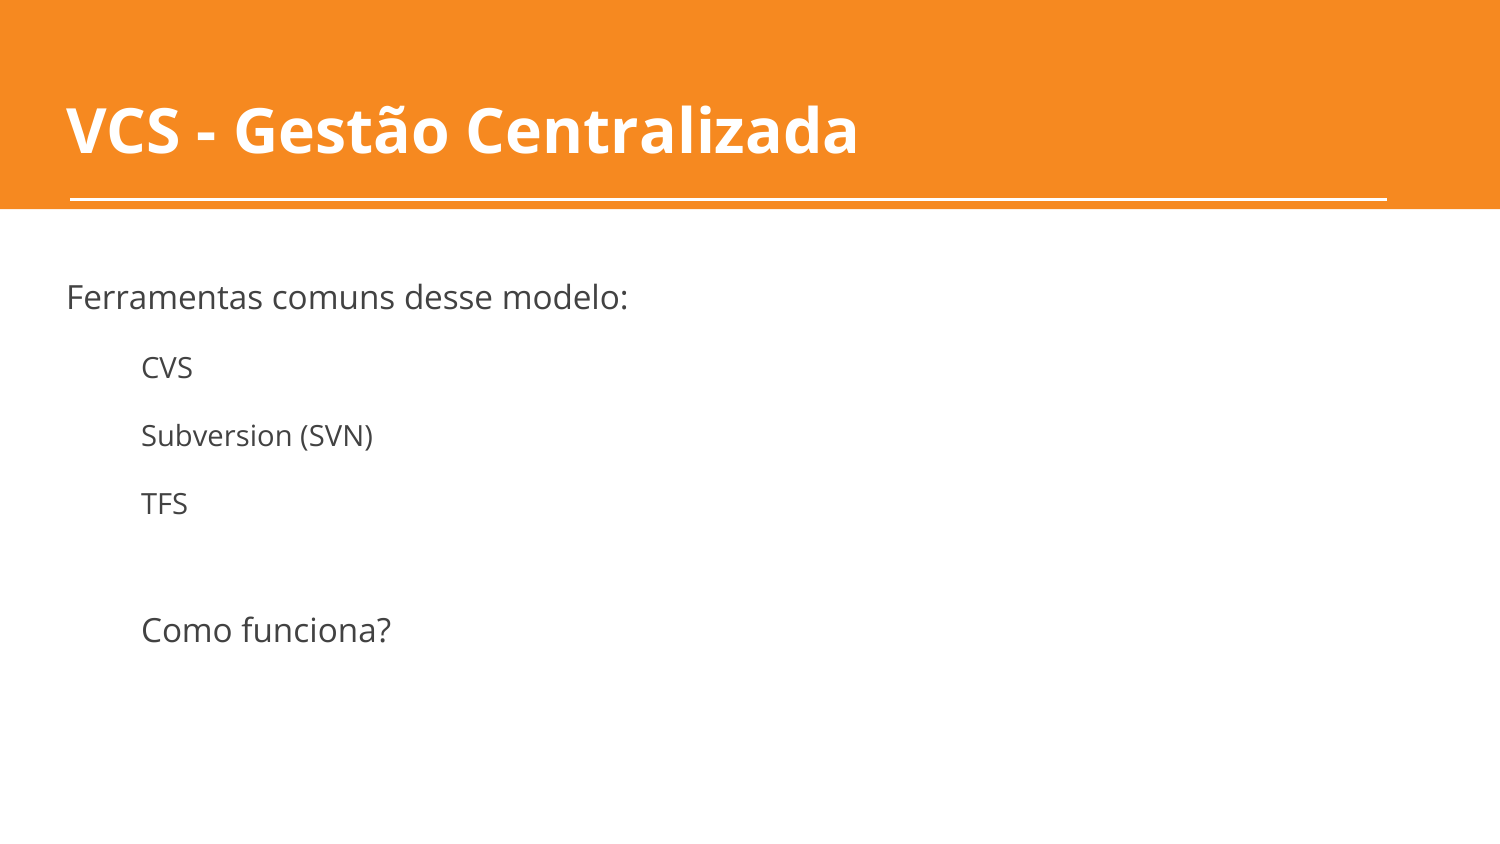

# VCS - Gestão Centralizada
Ferramentas comuns desse modelo:
CVS
Subversion (SVN)
TFS
Como funciona?